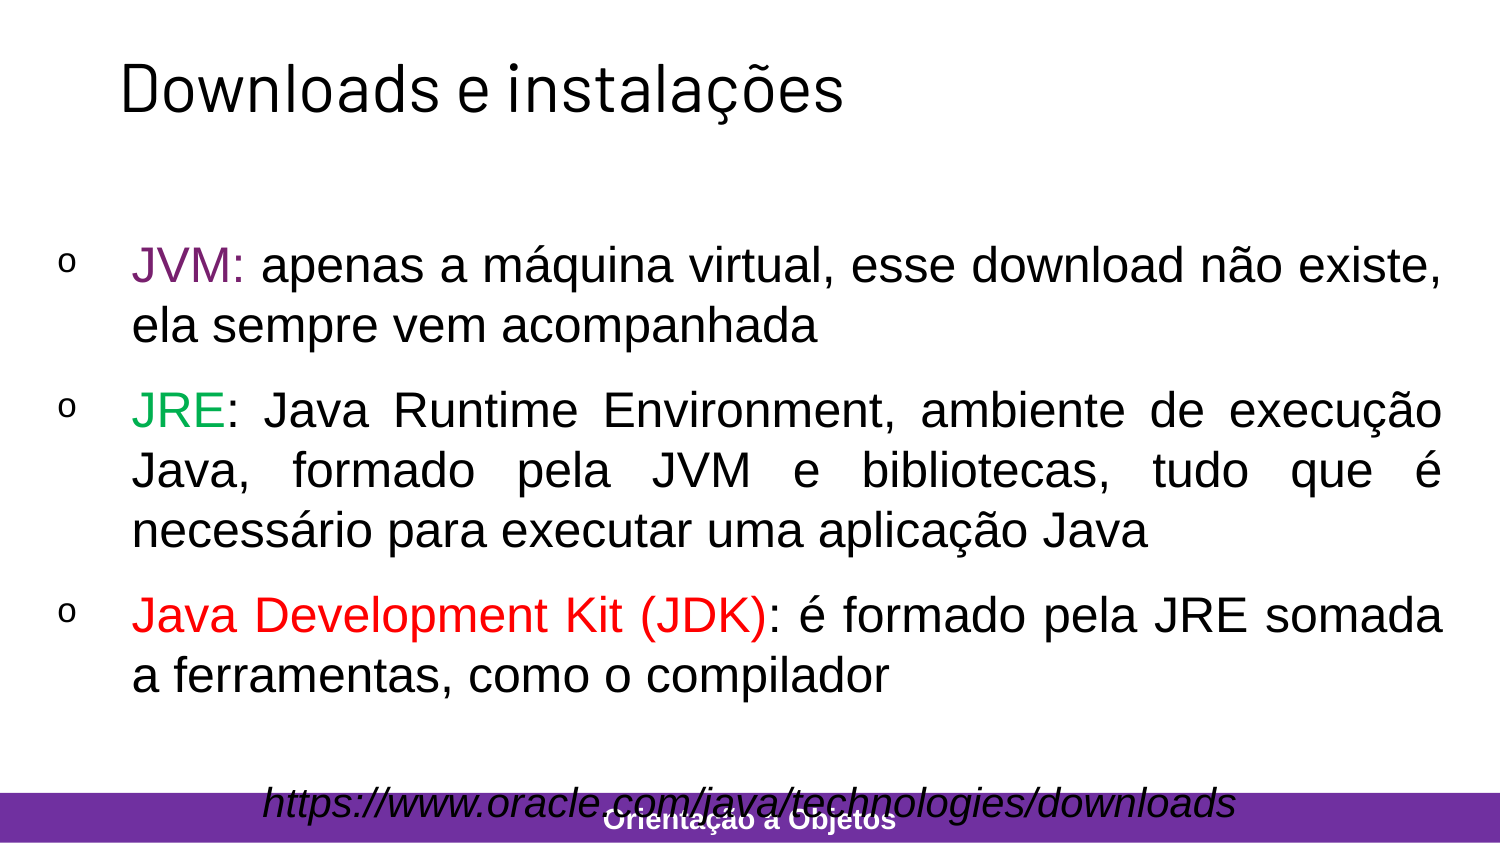

# Downloads e instalações
JVM: apenas a máquina virtual, esse download não existe, ela sempre vem acompanhada
JRE: Java Runtime Environment, ambiente de execução Java, formado pela JVM e bibliotecas, tudo que é necessário para executar uma aplicação Java
Java Development Kit (JDK): é formado pela JRE somada a ferramentas, como o compilador
https://www.oracle.com/java/technologies/downloads